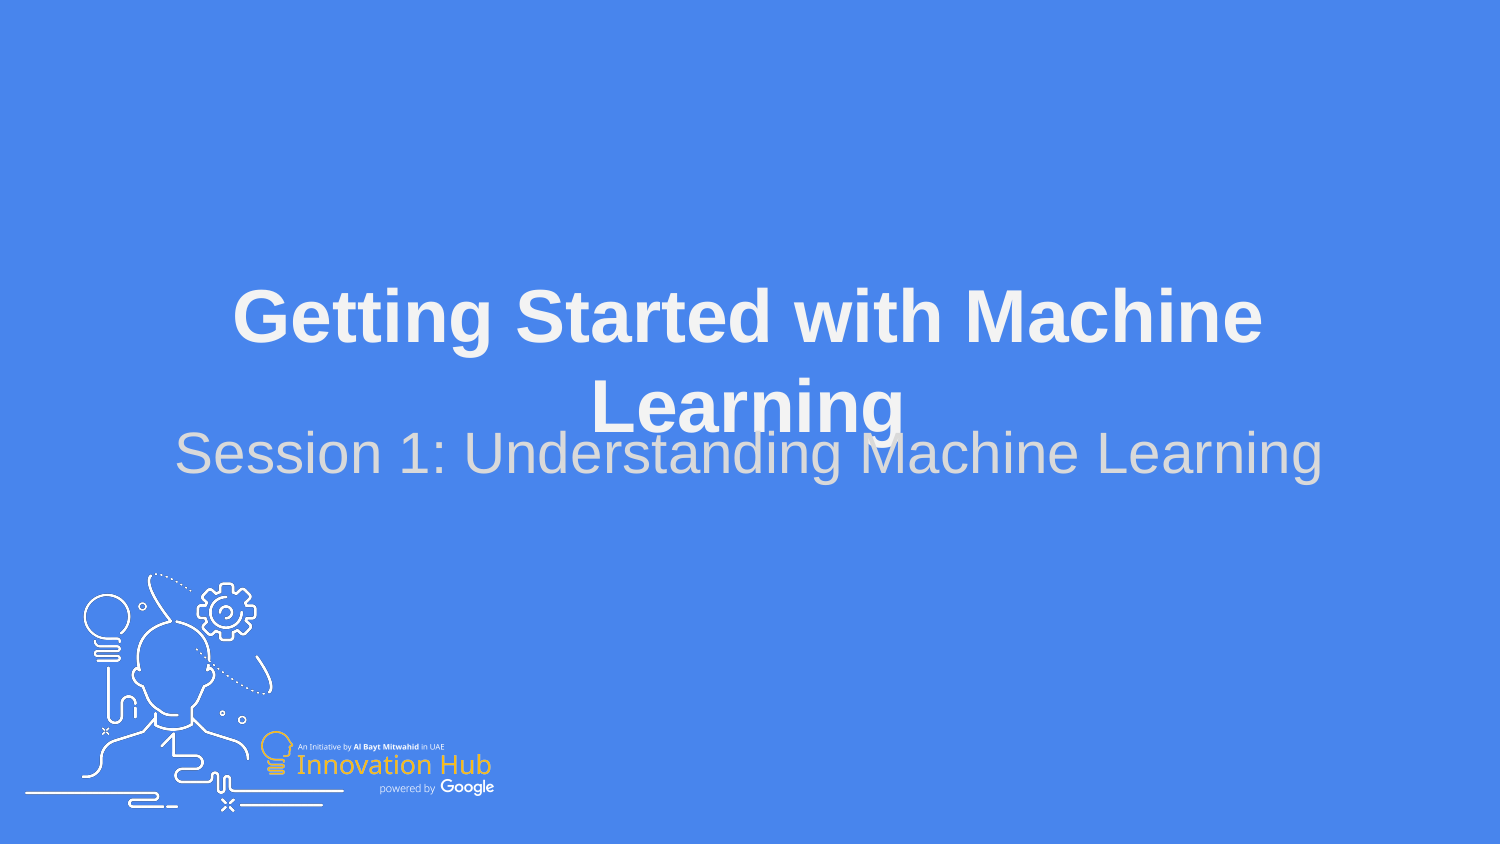

# Getting Started with Machine Learning

Session 1: Understanding Machine Learning